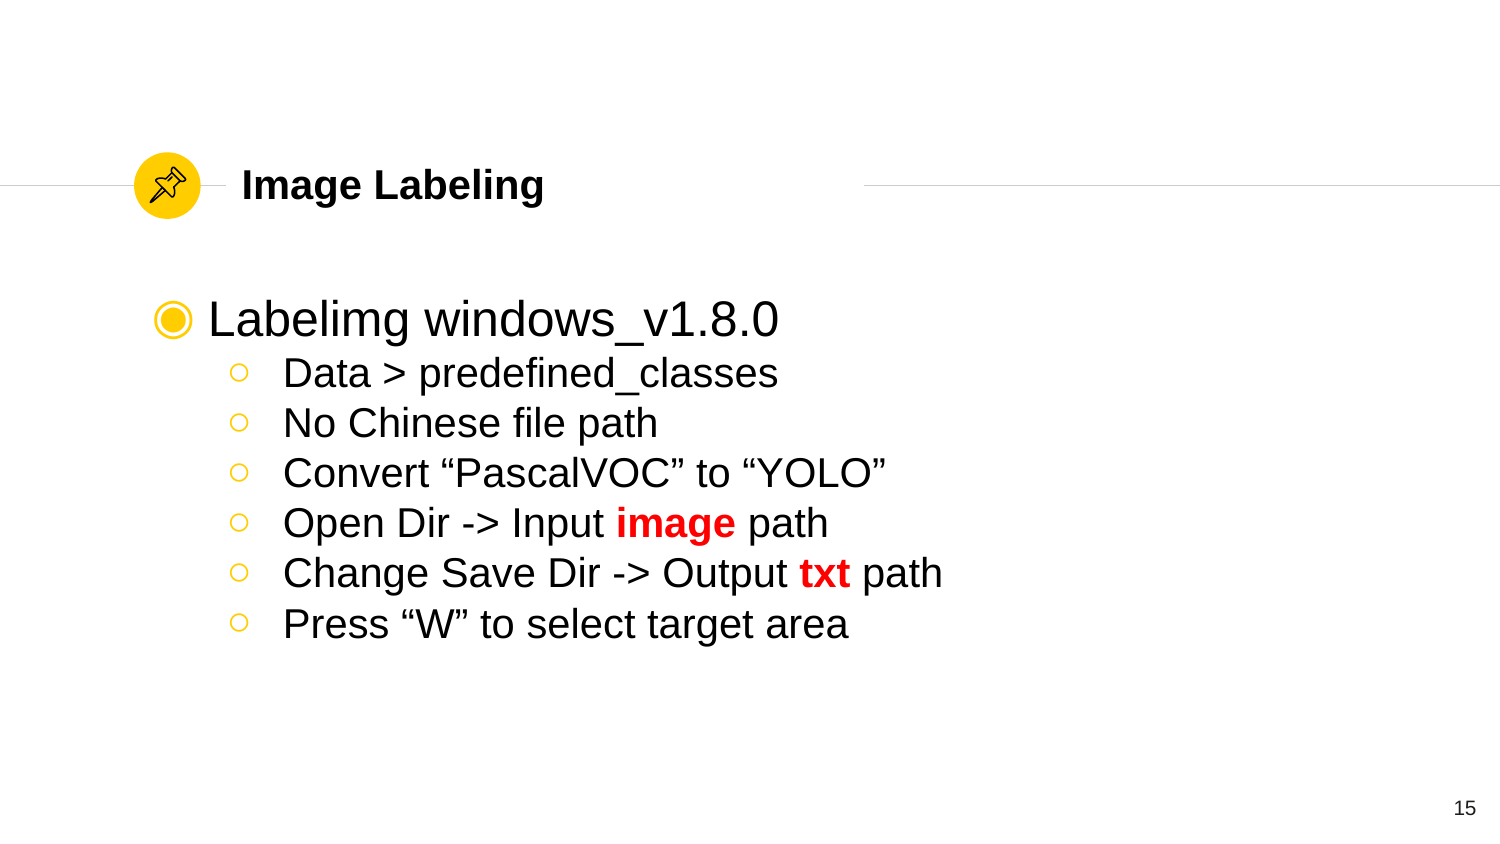

# Image Labeling

Labelimg windows_v1.8.0
Data > predefined_classes
No Chinese file path
Convert “PascalVOC” to “YOLO”
Open Dir -> Input image path
Change Save Dir -> Output txt path
Press “W” to select target area
15